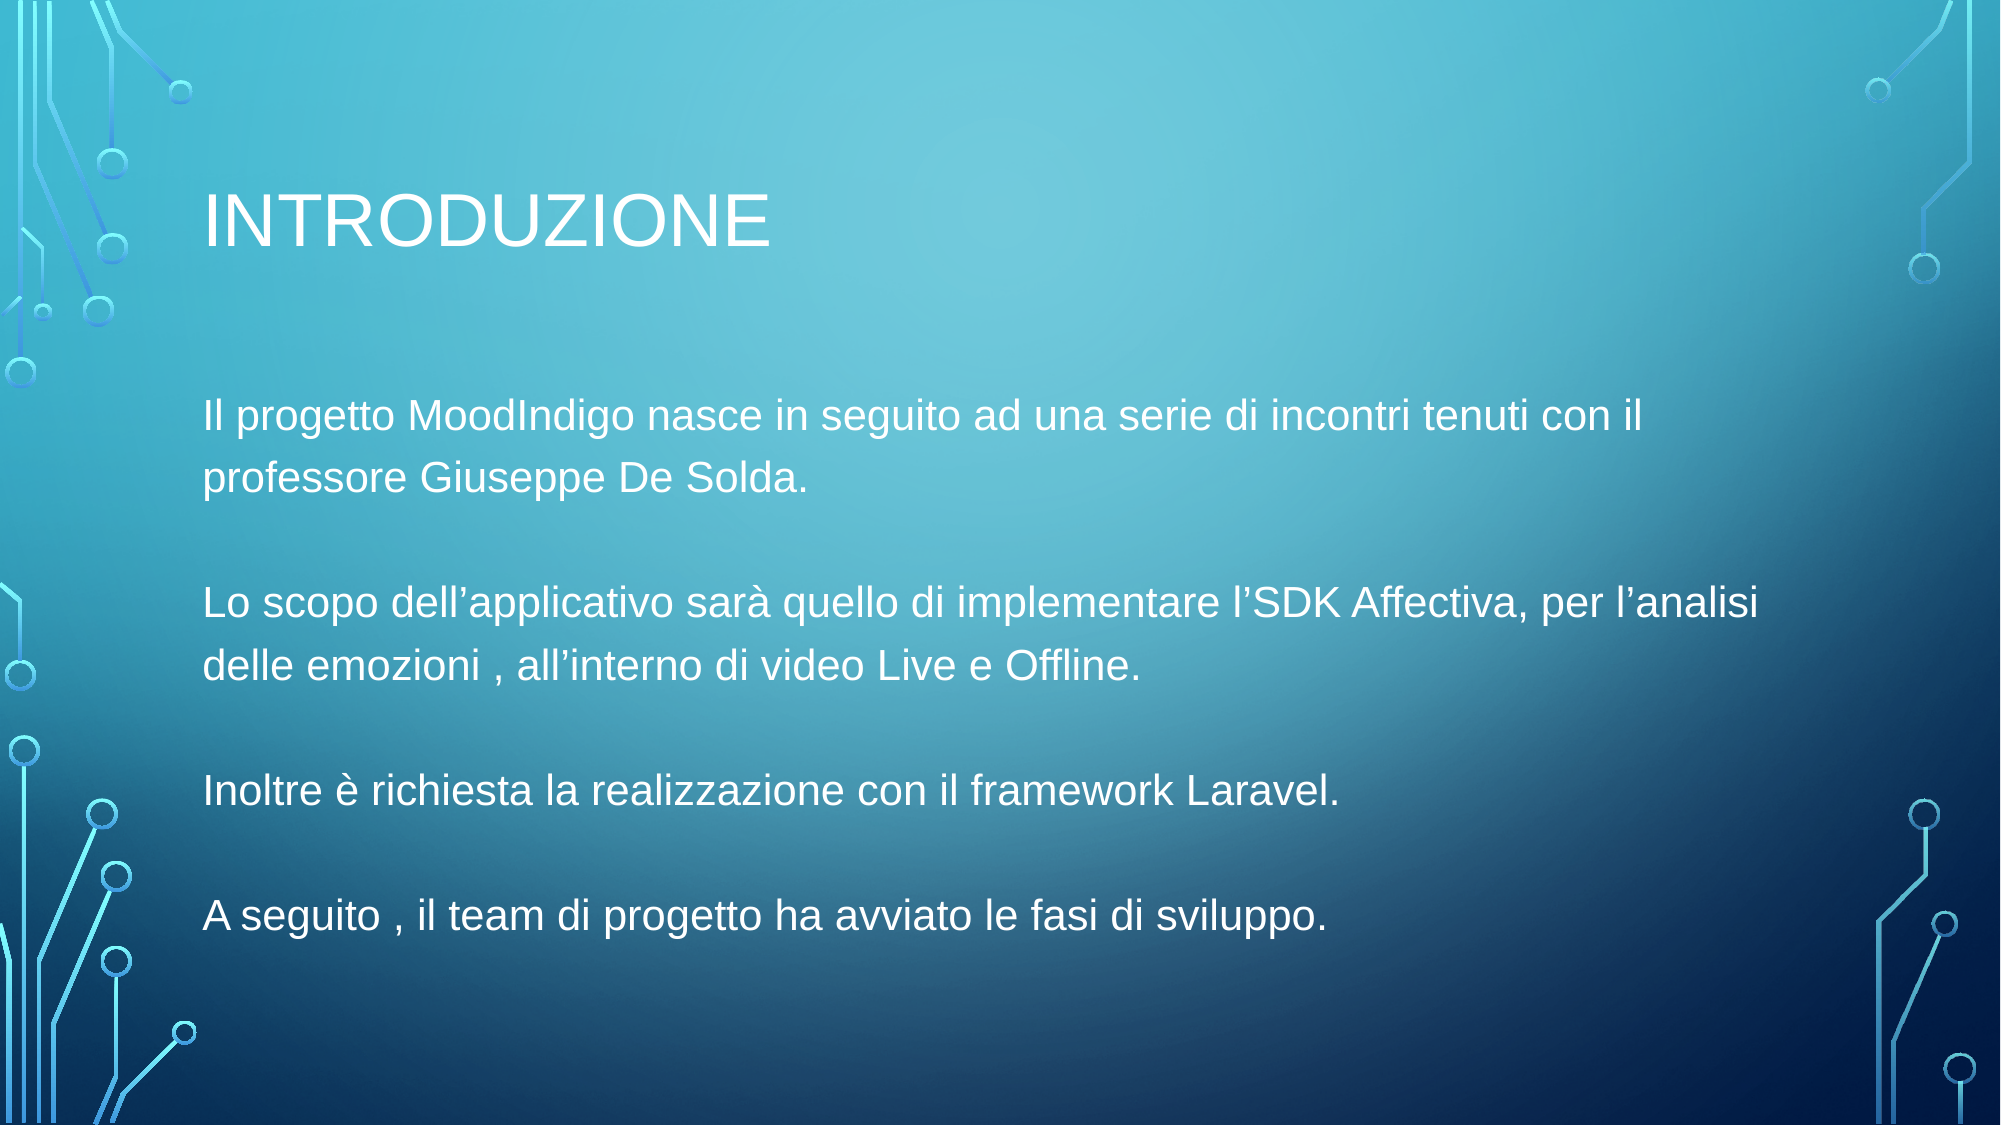

# Introduzione
Il progetto MoodIndigo nasce in seguito ad una serie di incontri tenuti con il professore Giuseppe De Solda.
Lo scopo dell’applicativo sarà quello di implementare l’SDK Affectiva, per l’analisi delle emozioni , all’interno di video Live e Offline.
Inoltre è richiesta la realizzazione con il framework Laravel.
A seguito , il team di progetto ha avviato le fasi di sviluppo.